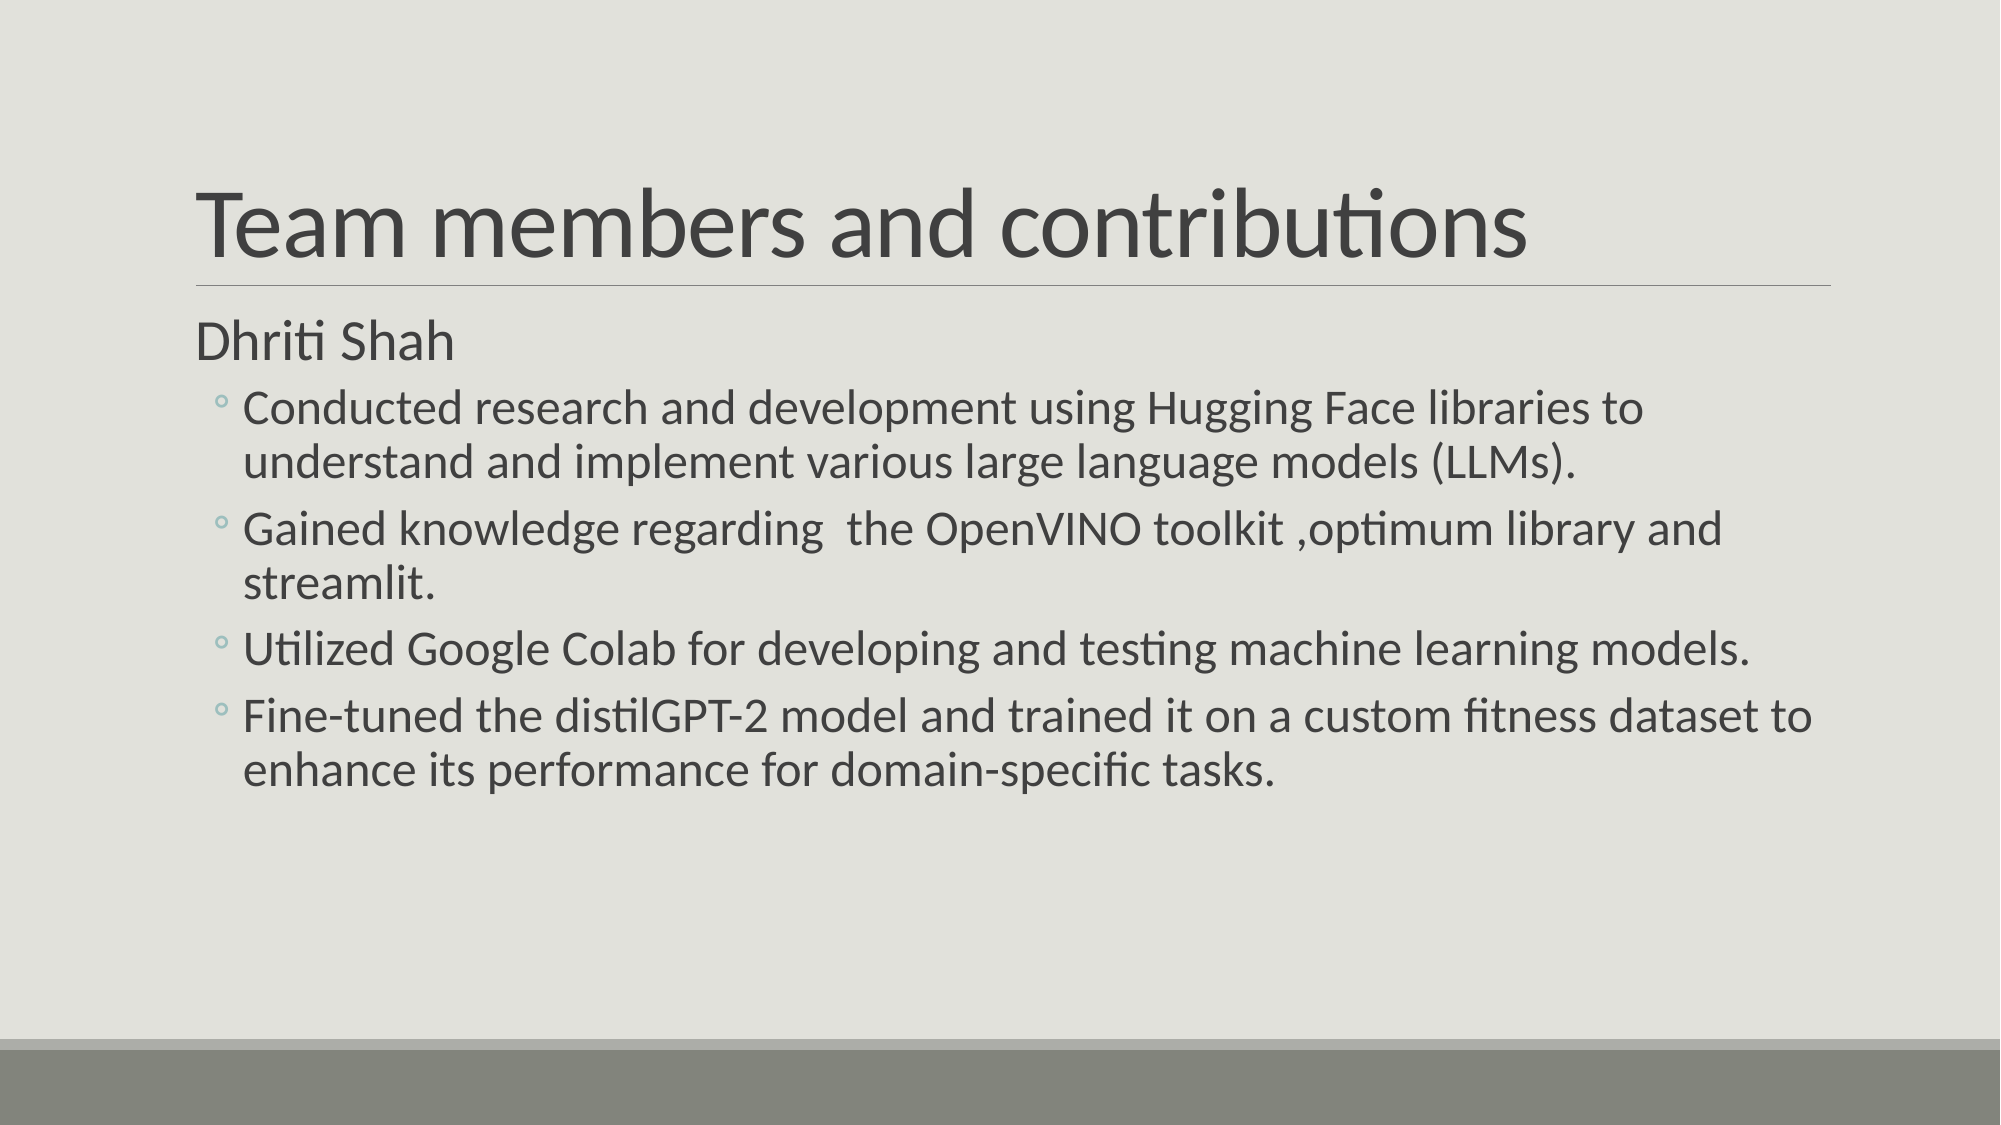

# Team members and contributions
Dhriti Shah
Conducted research and development using Hugging Face libraries to understand and implement various large language models (LLMs).
Gained knowledge regarding  the OpenVINO toolkit ,optimum library and streamlit.
Utilized Google Colab for developing and testing machine learning models.
Fine-tuned the distilGPT-2 model and trained it on a custom fitness dataset to enhance its performance for domain-specific tasks.